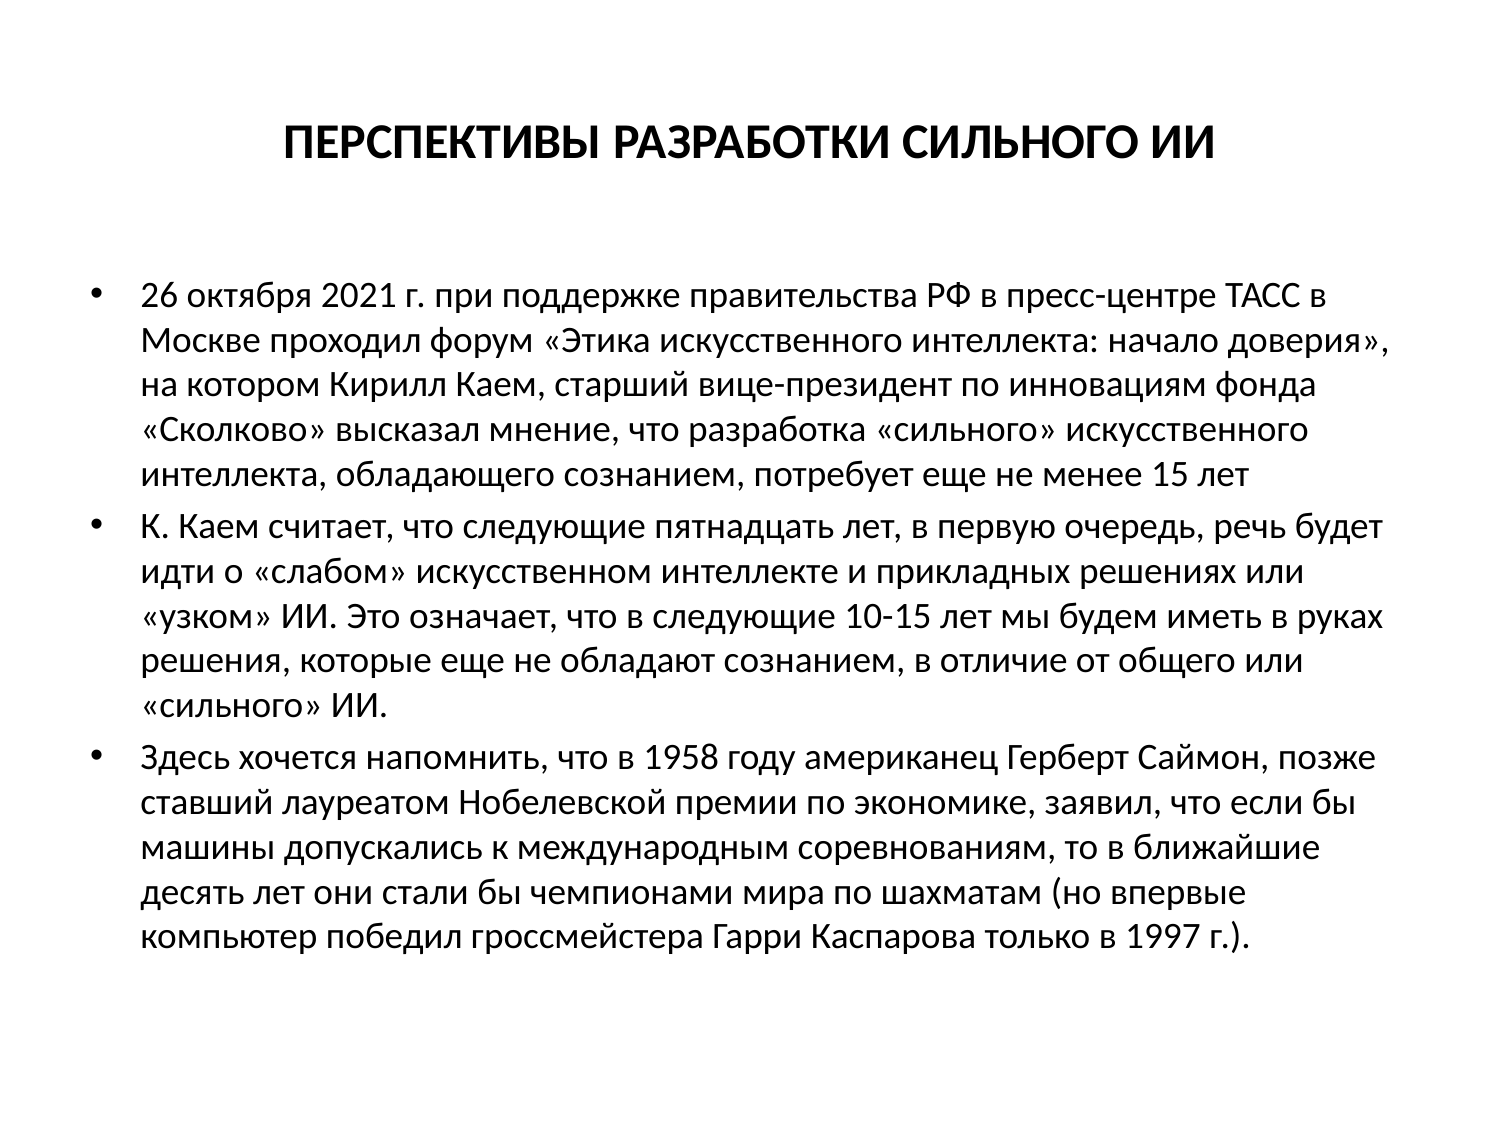

# ПЕРСПЕКТИВЫ РАЗРАБОТКИ СИЛЬНОГО ИИ
26 октября 2021 г. при поддержке правительства РФ в пресс-центре ТАСС в Москве проходил форум «Этика искусственного интеллекта: начало доверия», на котором Кирилл Каем, старший вице-президент по инновациям фонда «Сколково» высказал мнение, что разработка «сильного» искусственного интеллекта, обладающего сознанием, потребует еще не менее 15 лет
К. Каем считает, что следующие пятнадцать лет, в первую очередь, речь будет идти о «слабом» искусственном интеллекте и прикладных решениях или «узком» ИИ. Это означает, что в следующие 10-15 лет мы будем иметь в руках решения, которые еще не обладают сознанием, в отличие от общего или «сильного» ИИ.
Здесь хочется напомнить, что в 1958 году американец Герберт Саймон, позже ставший лауреатом Нобелевской премии по экономике, заявил, что если бы машины допускались к международным соревнованиям, то в ближайшие десять лет они стали бы чемпионами мира по шахматам (но впервые компьютер победил гроссмейстера Гарри Каспарова только в 1997 г.).